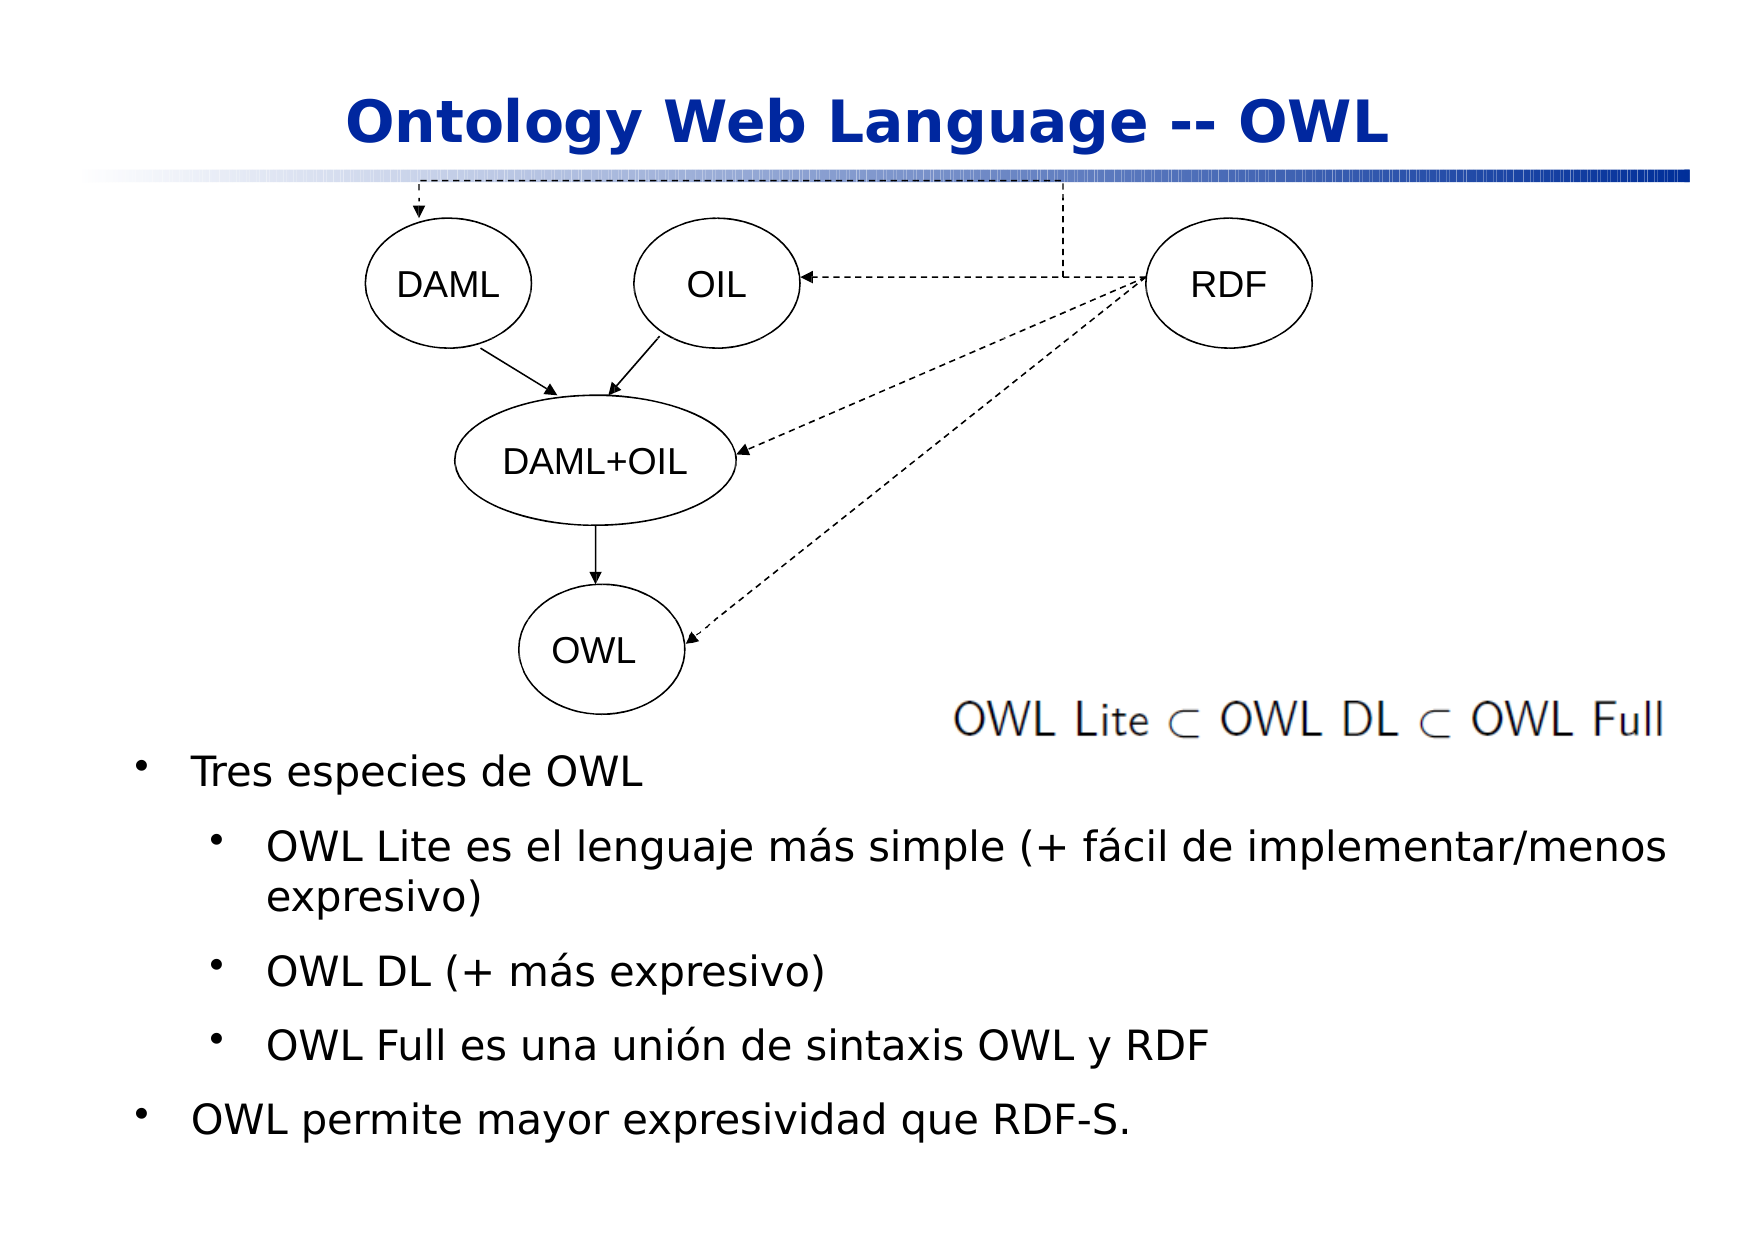

# Ontology Web Language -- OWL

DAML
OIL
RDF

DAML+OIL

OWL

Tres especies de OWL
OWL Lite es el lenguaje más simple (+ fácil de implementar/menos  expresivo)
OWL DL (+ más expresivo)
OWL Full es una unión de sintaxis OWL y RDF
OWL permite mayor expresividad que RDF-S.